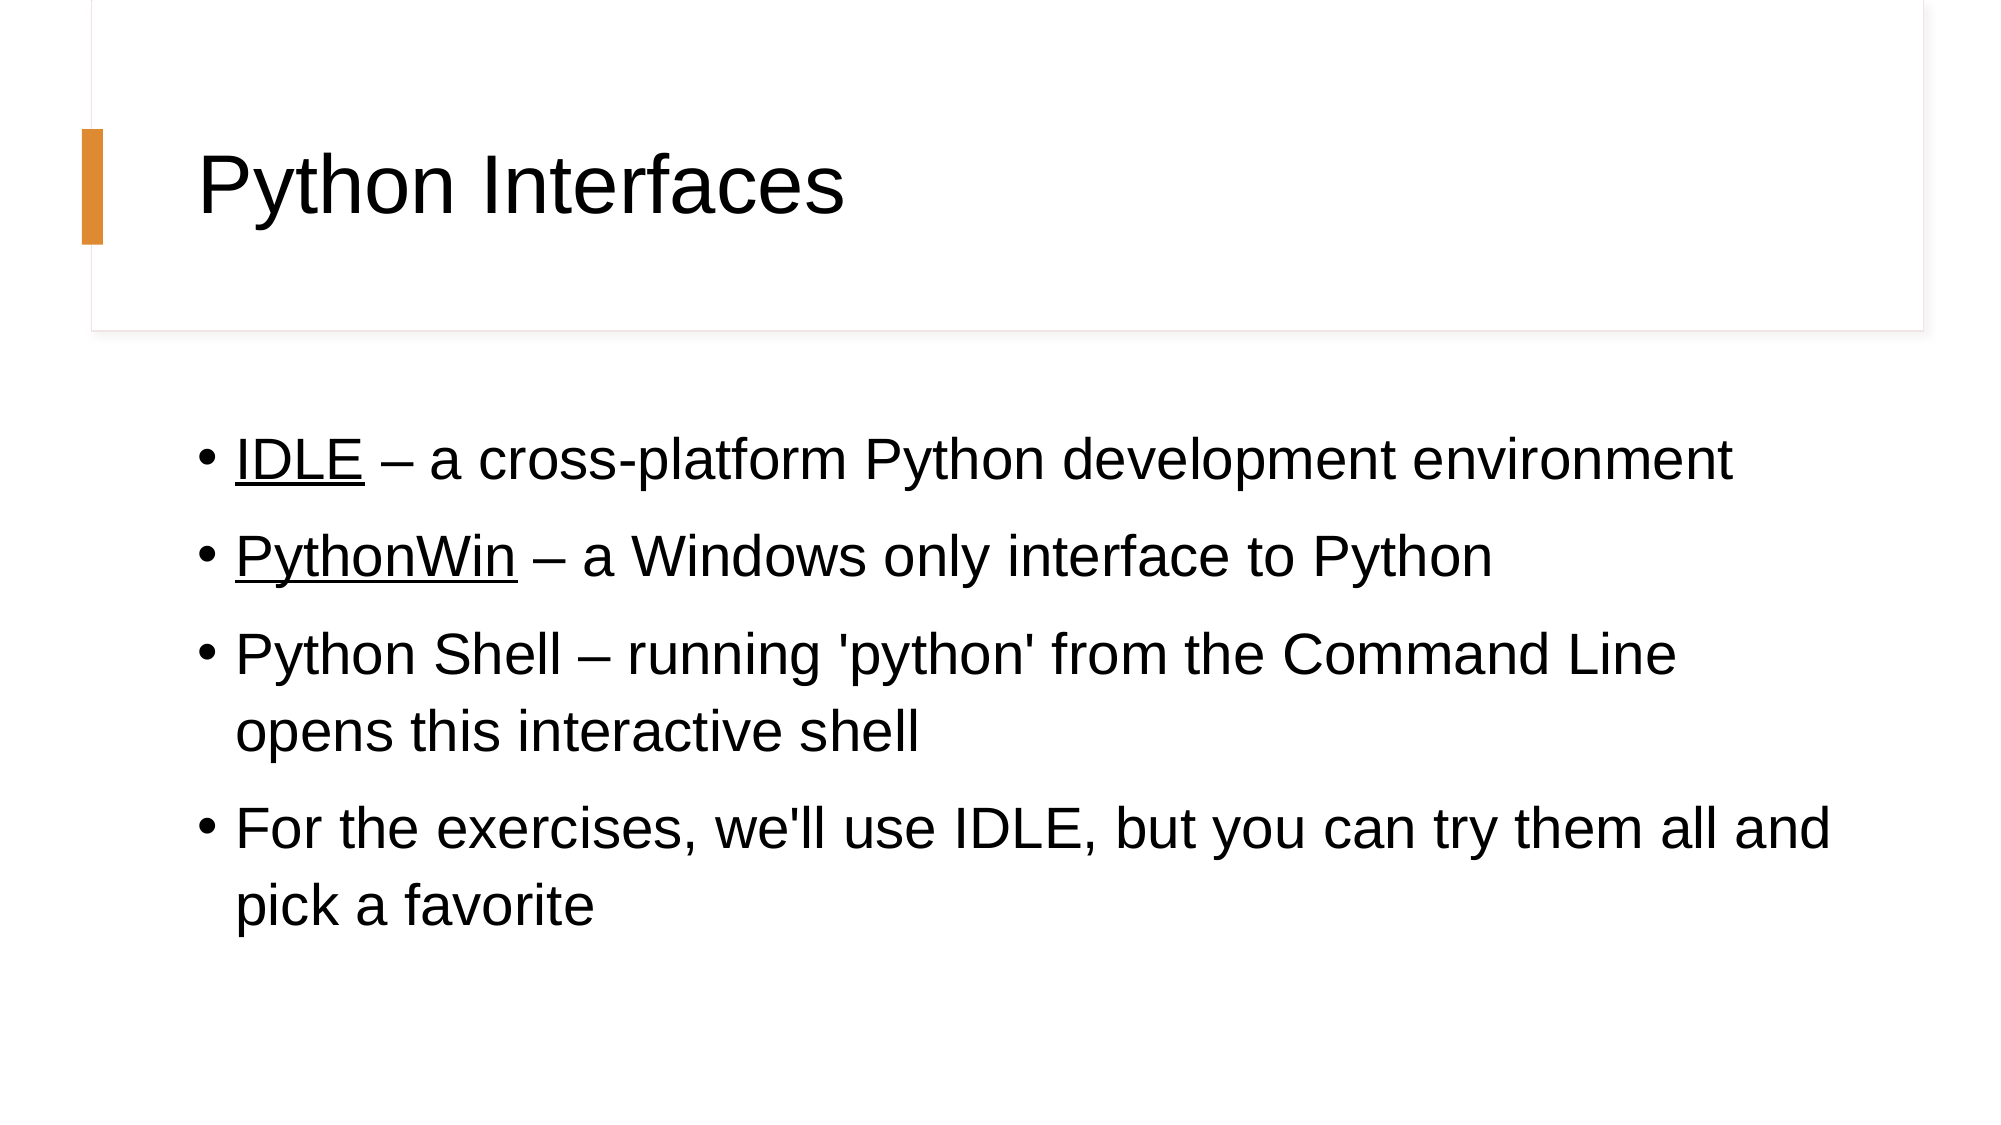

# Python Interfaces
IDLE – a cross-platform Python development environment
PythonWin – a Windows only interface to Python
Python Shell – running 'python' from the Command Line opens this interactive shell
For the exercises, we'll use IDLE, but you can try them all and pick a favorite